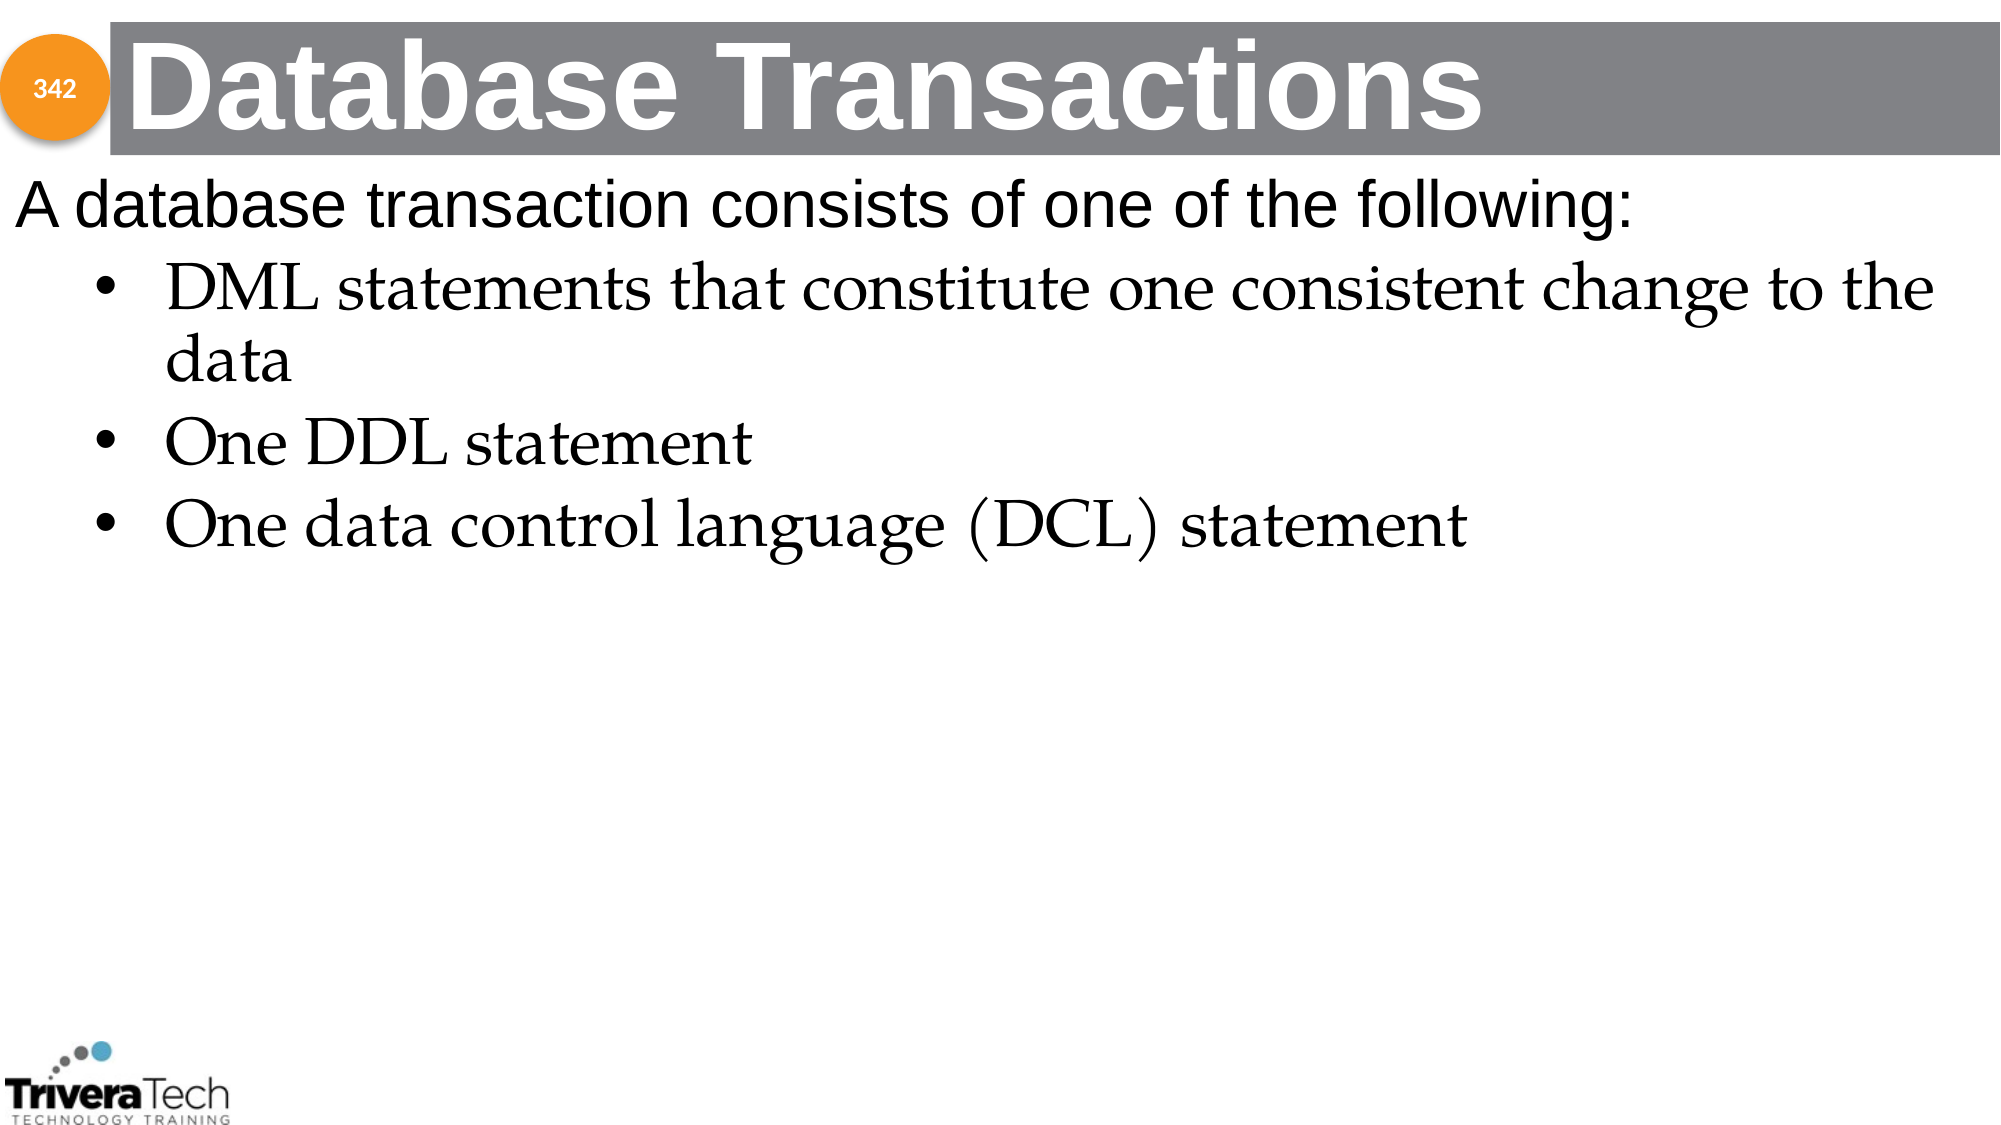

# Database Transactions
342
A database transaction consists of one of the following:
DML statements that constitute one consistent change to the data
One DDL statement
One data control language (DCL) statement